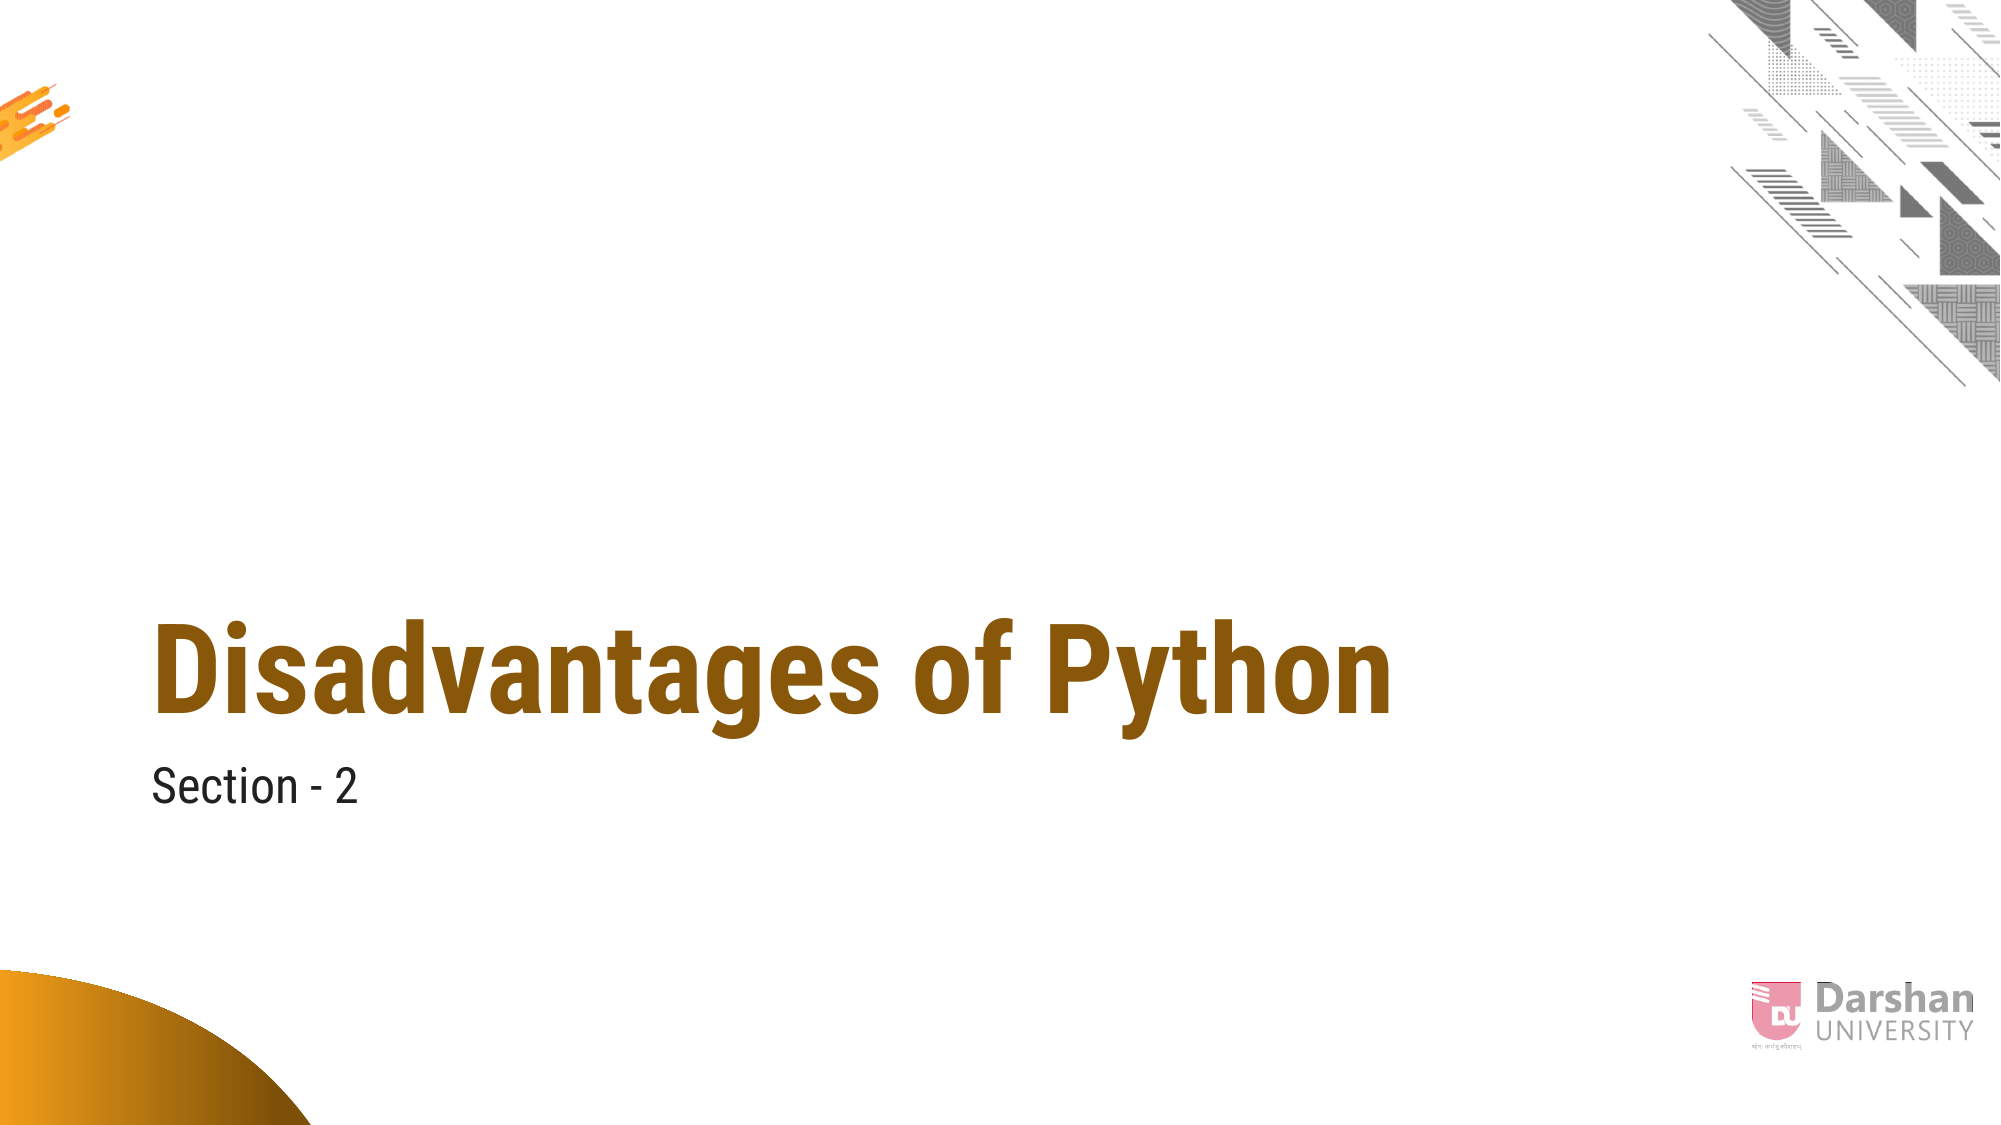

# Disadvantages of Python
Section - 2